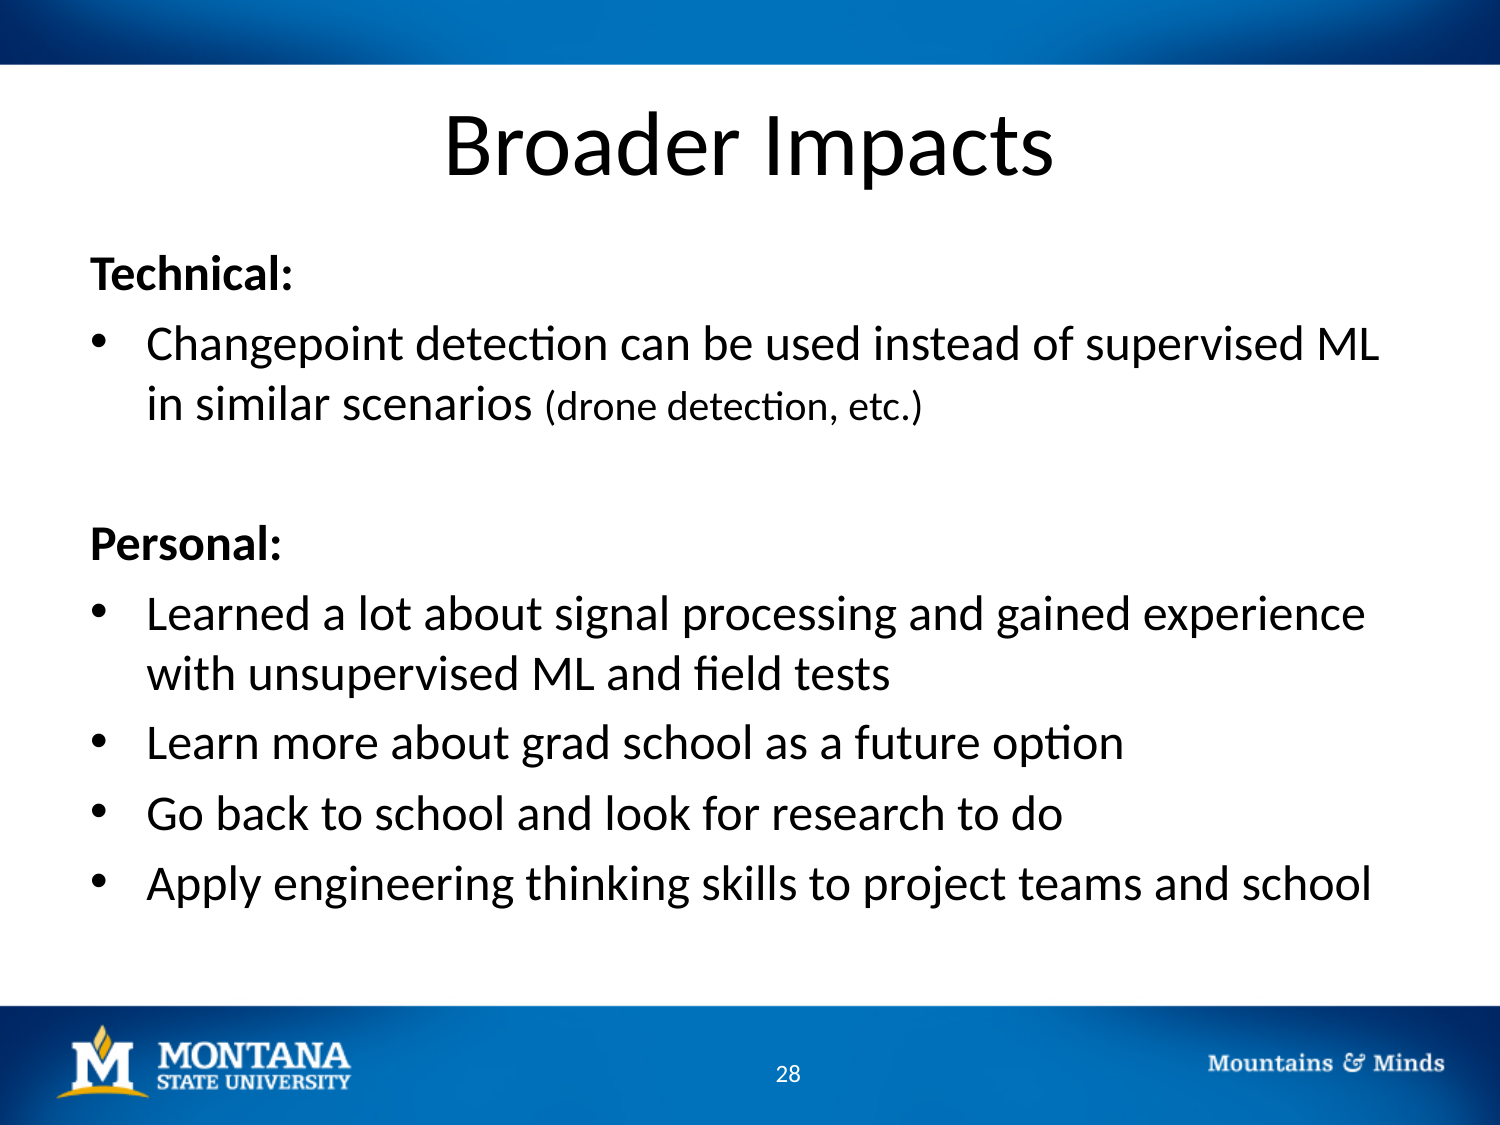

# Broader Impacts
Technical:
Changepoint detection can be used instead of supervised ML in similar scenarios (drone detection, etc.)

Personal:
Learned a lot about signal processing and gained experience with unsupervised ML and field tests
Learn more about grad school as a future option
Go back to school and look for research to do
Apply engineering thinking skills to project teams and school

28